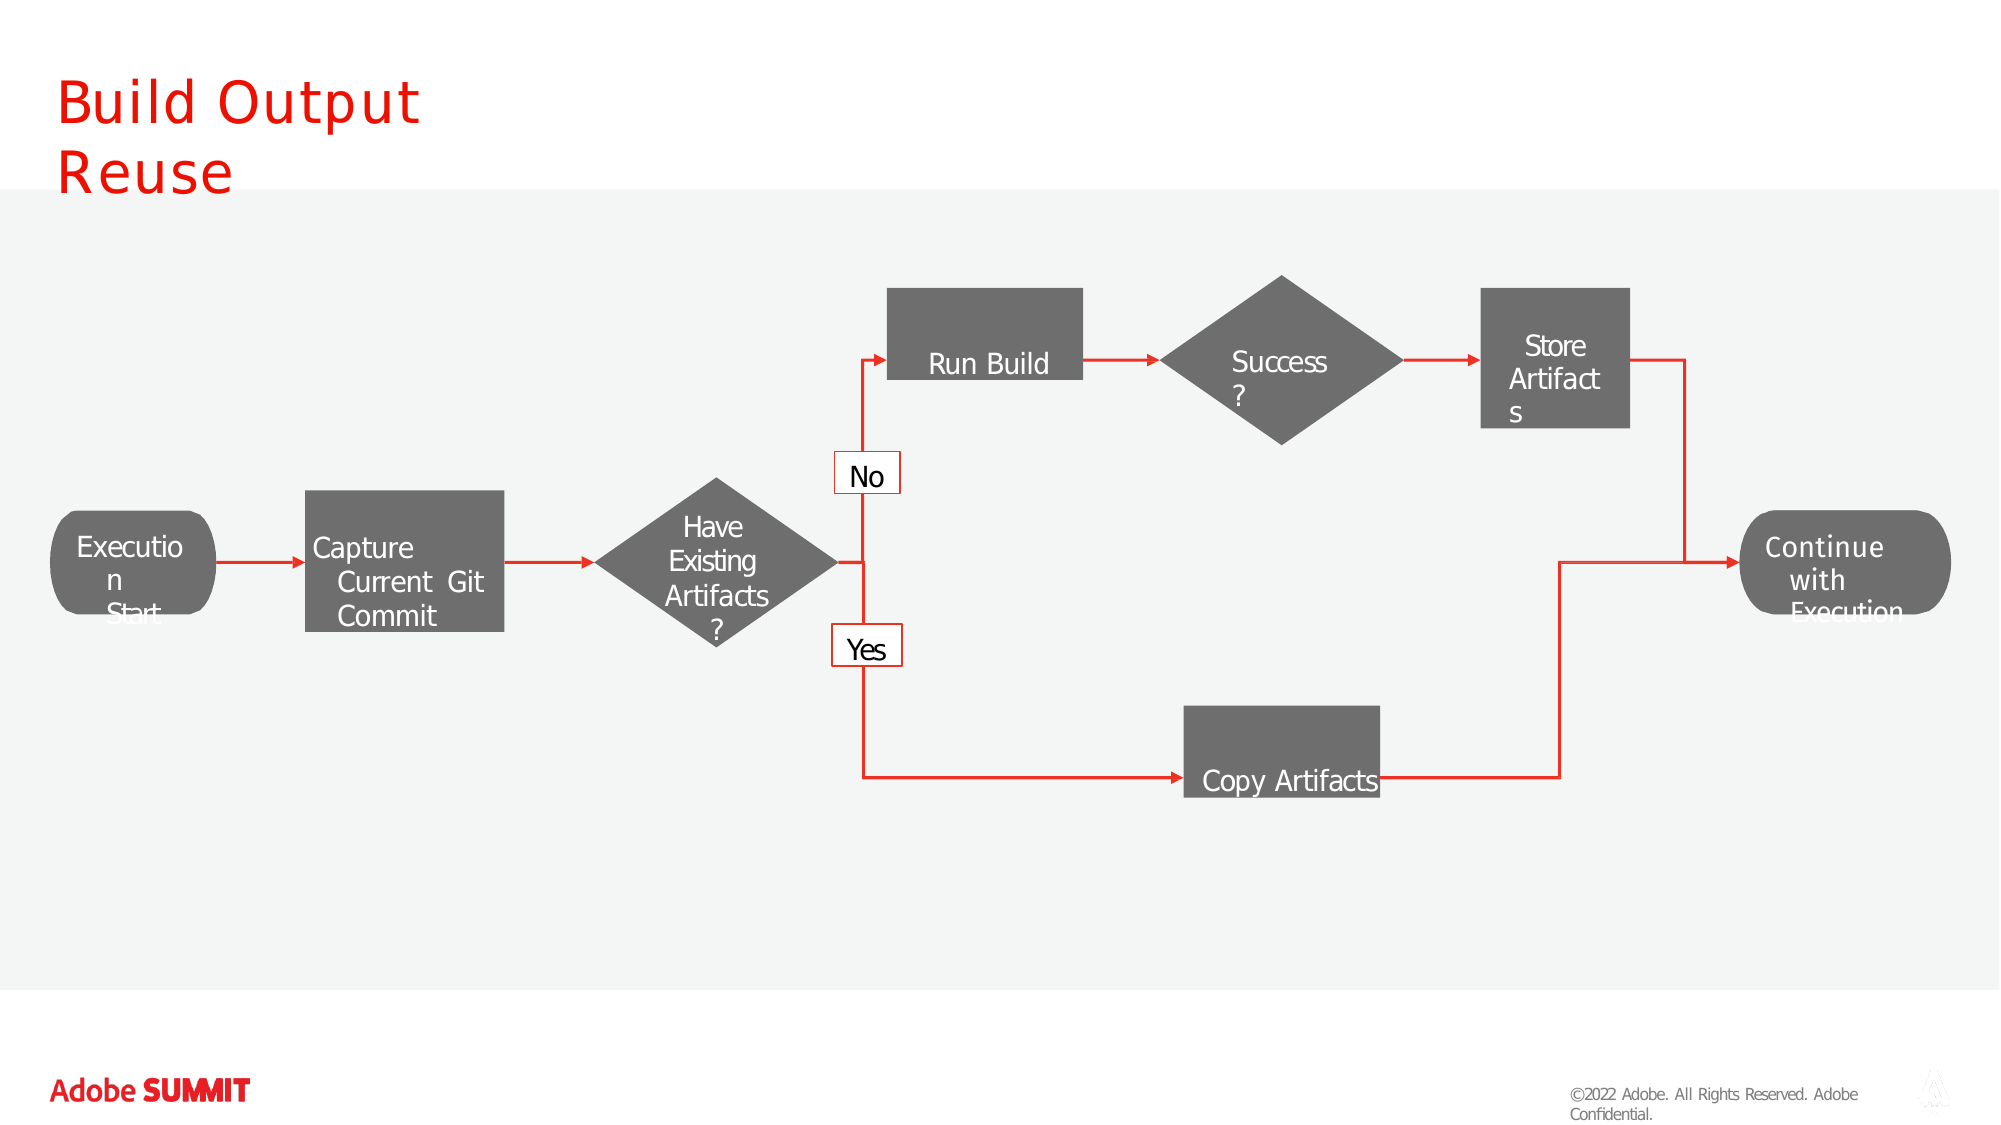

# Build Output Reuse

Run Build

Store  Artifacts
Success?

No

Capture Current  Git Commit
Have  Existing  Artifacts?

Execution  Start
Continue with  Execution

Yes

Copy Artifacts
©2022 Adobe. All Rights Reserved. Adobe Confidential.